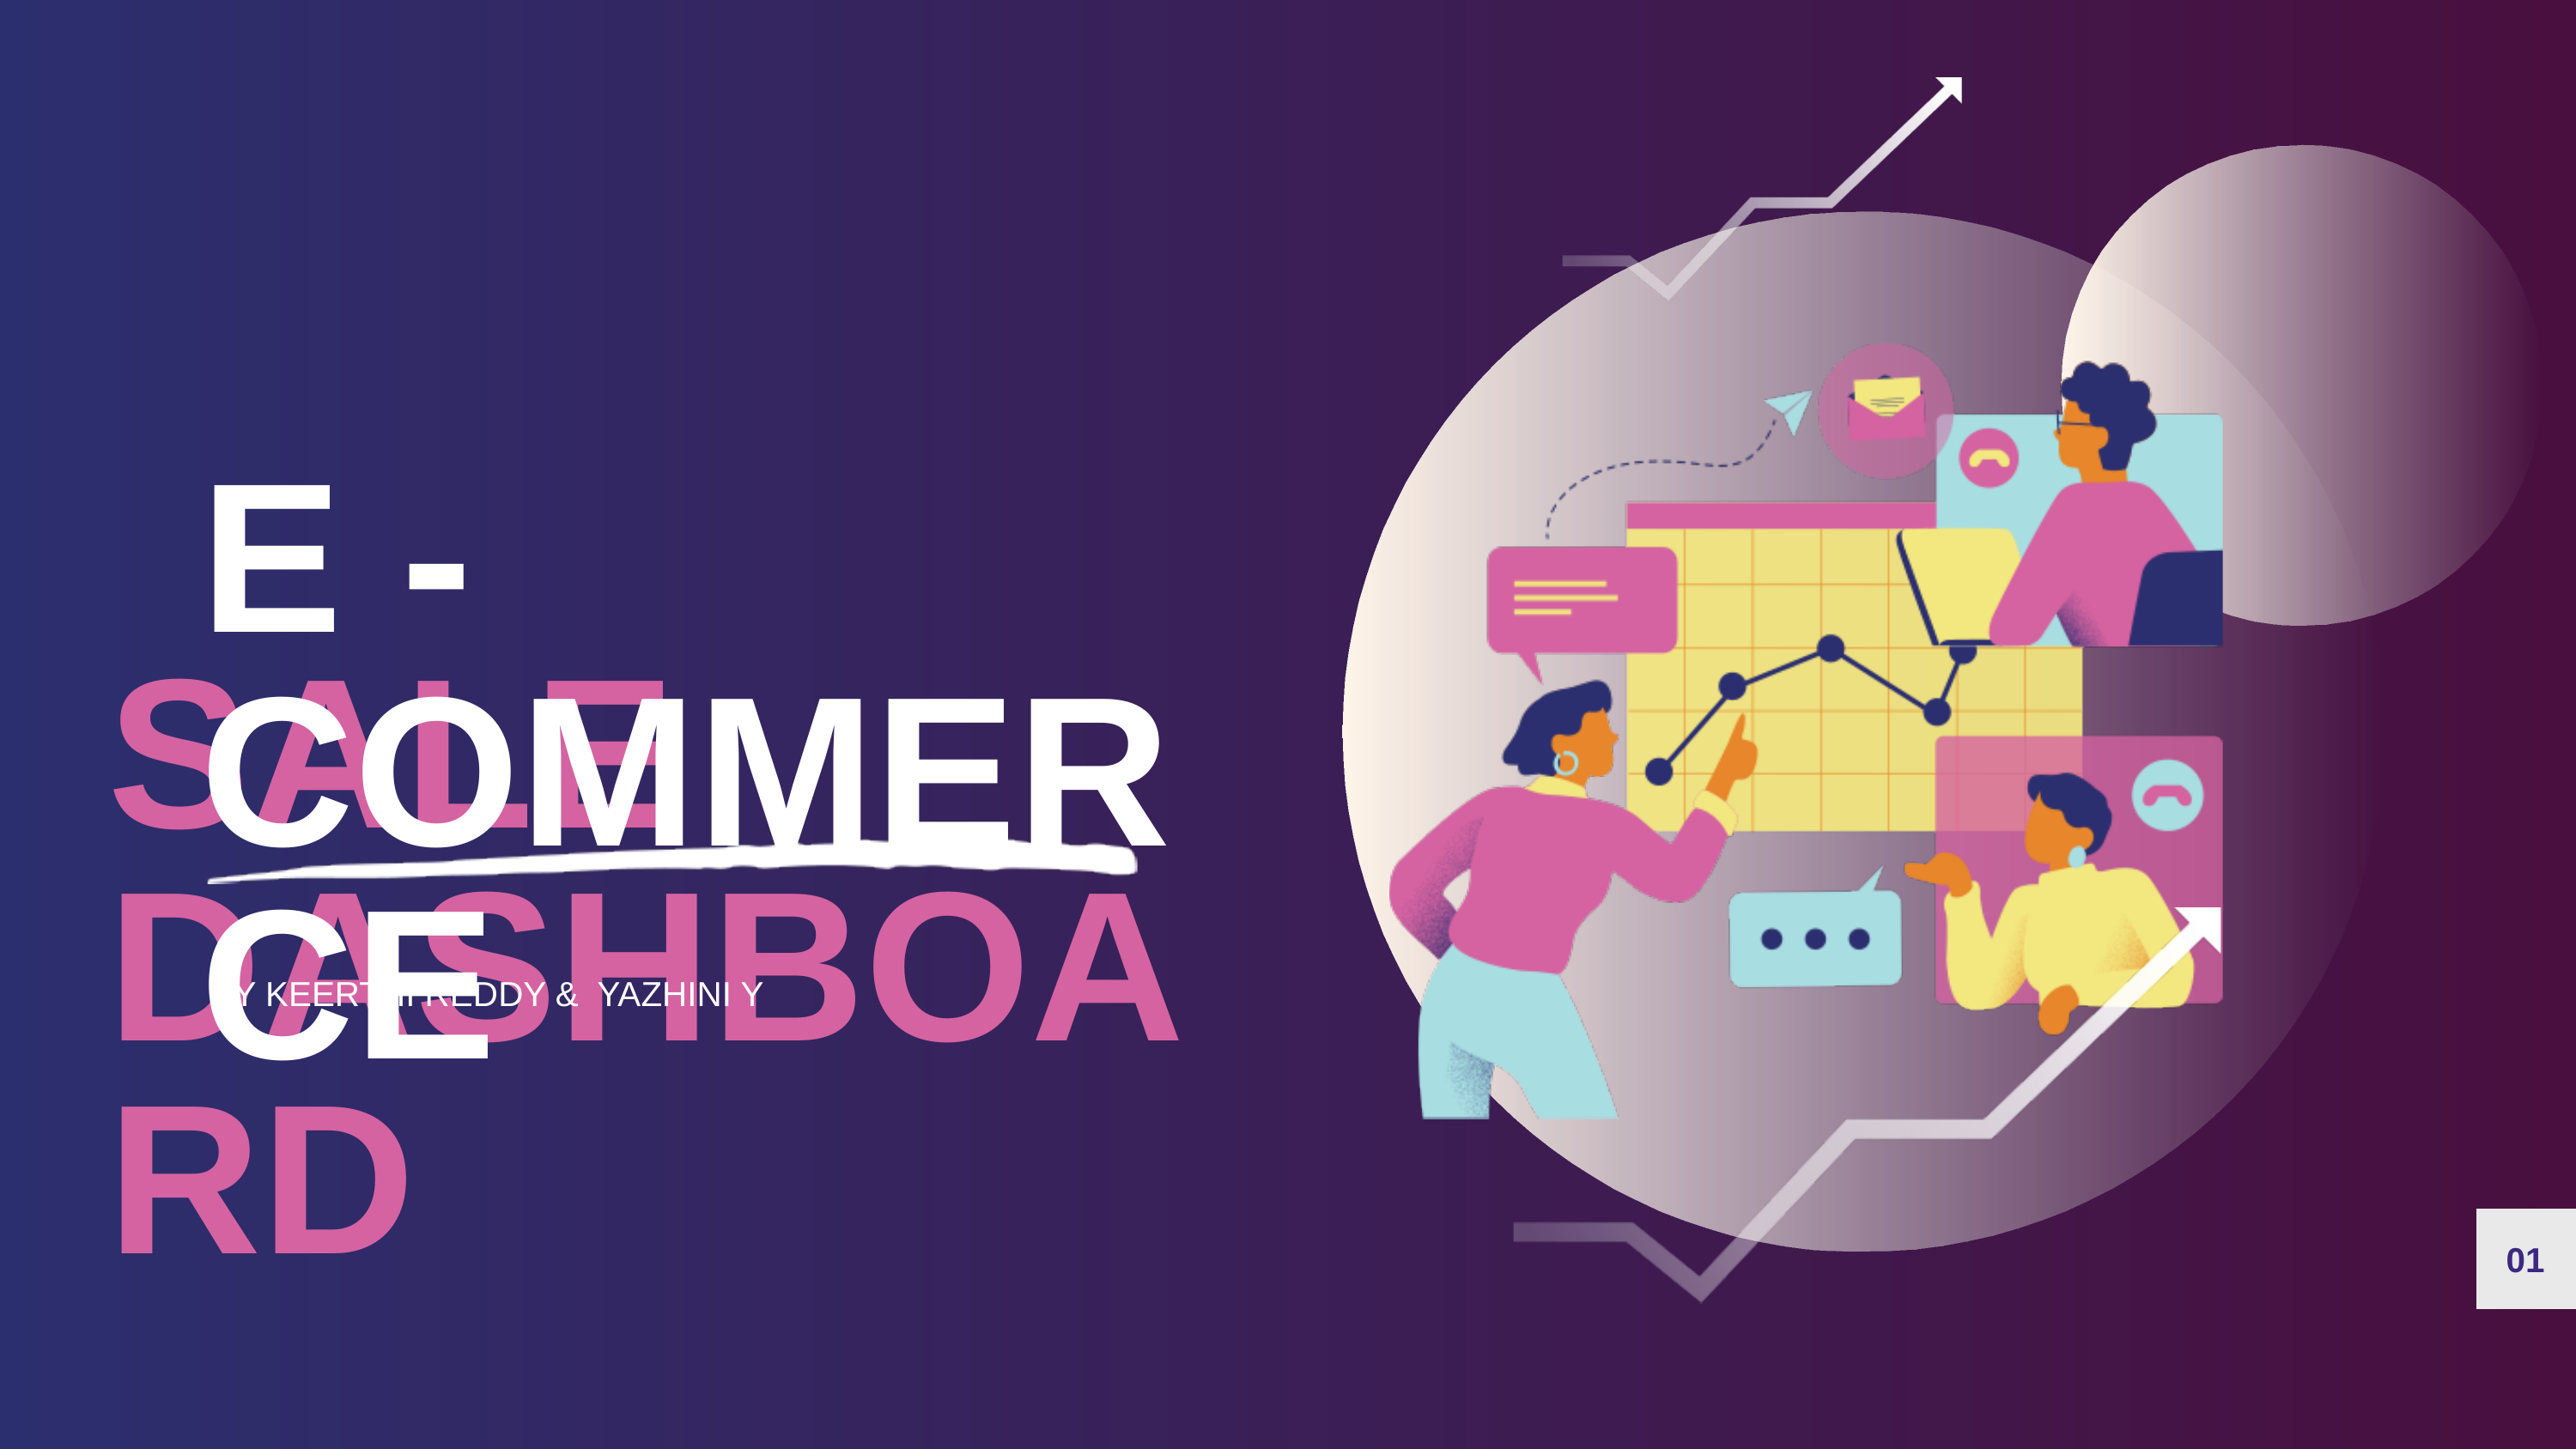

E - COMMERCE
SALE DASHBOARD

 BY KEERTHI REDDY &  YAZHINI Y

01